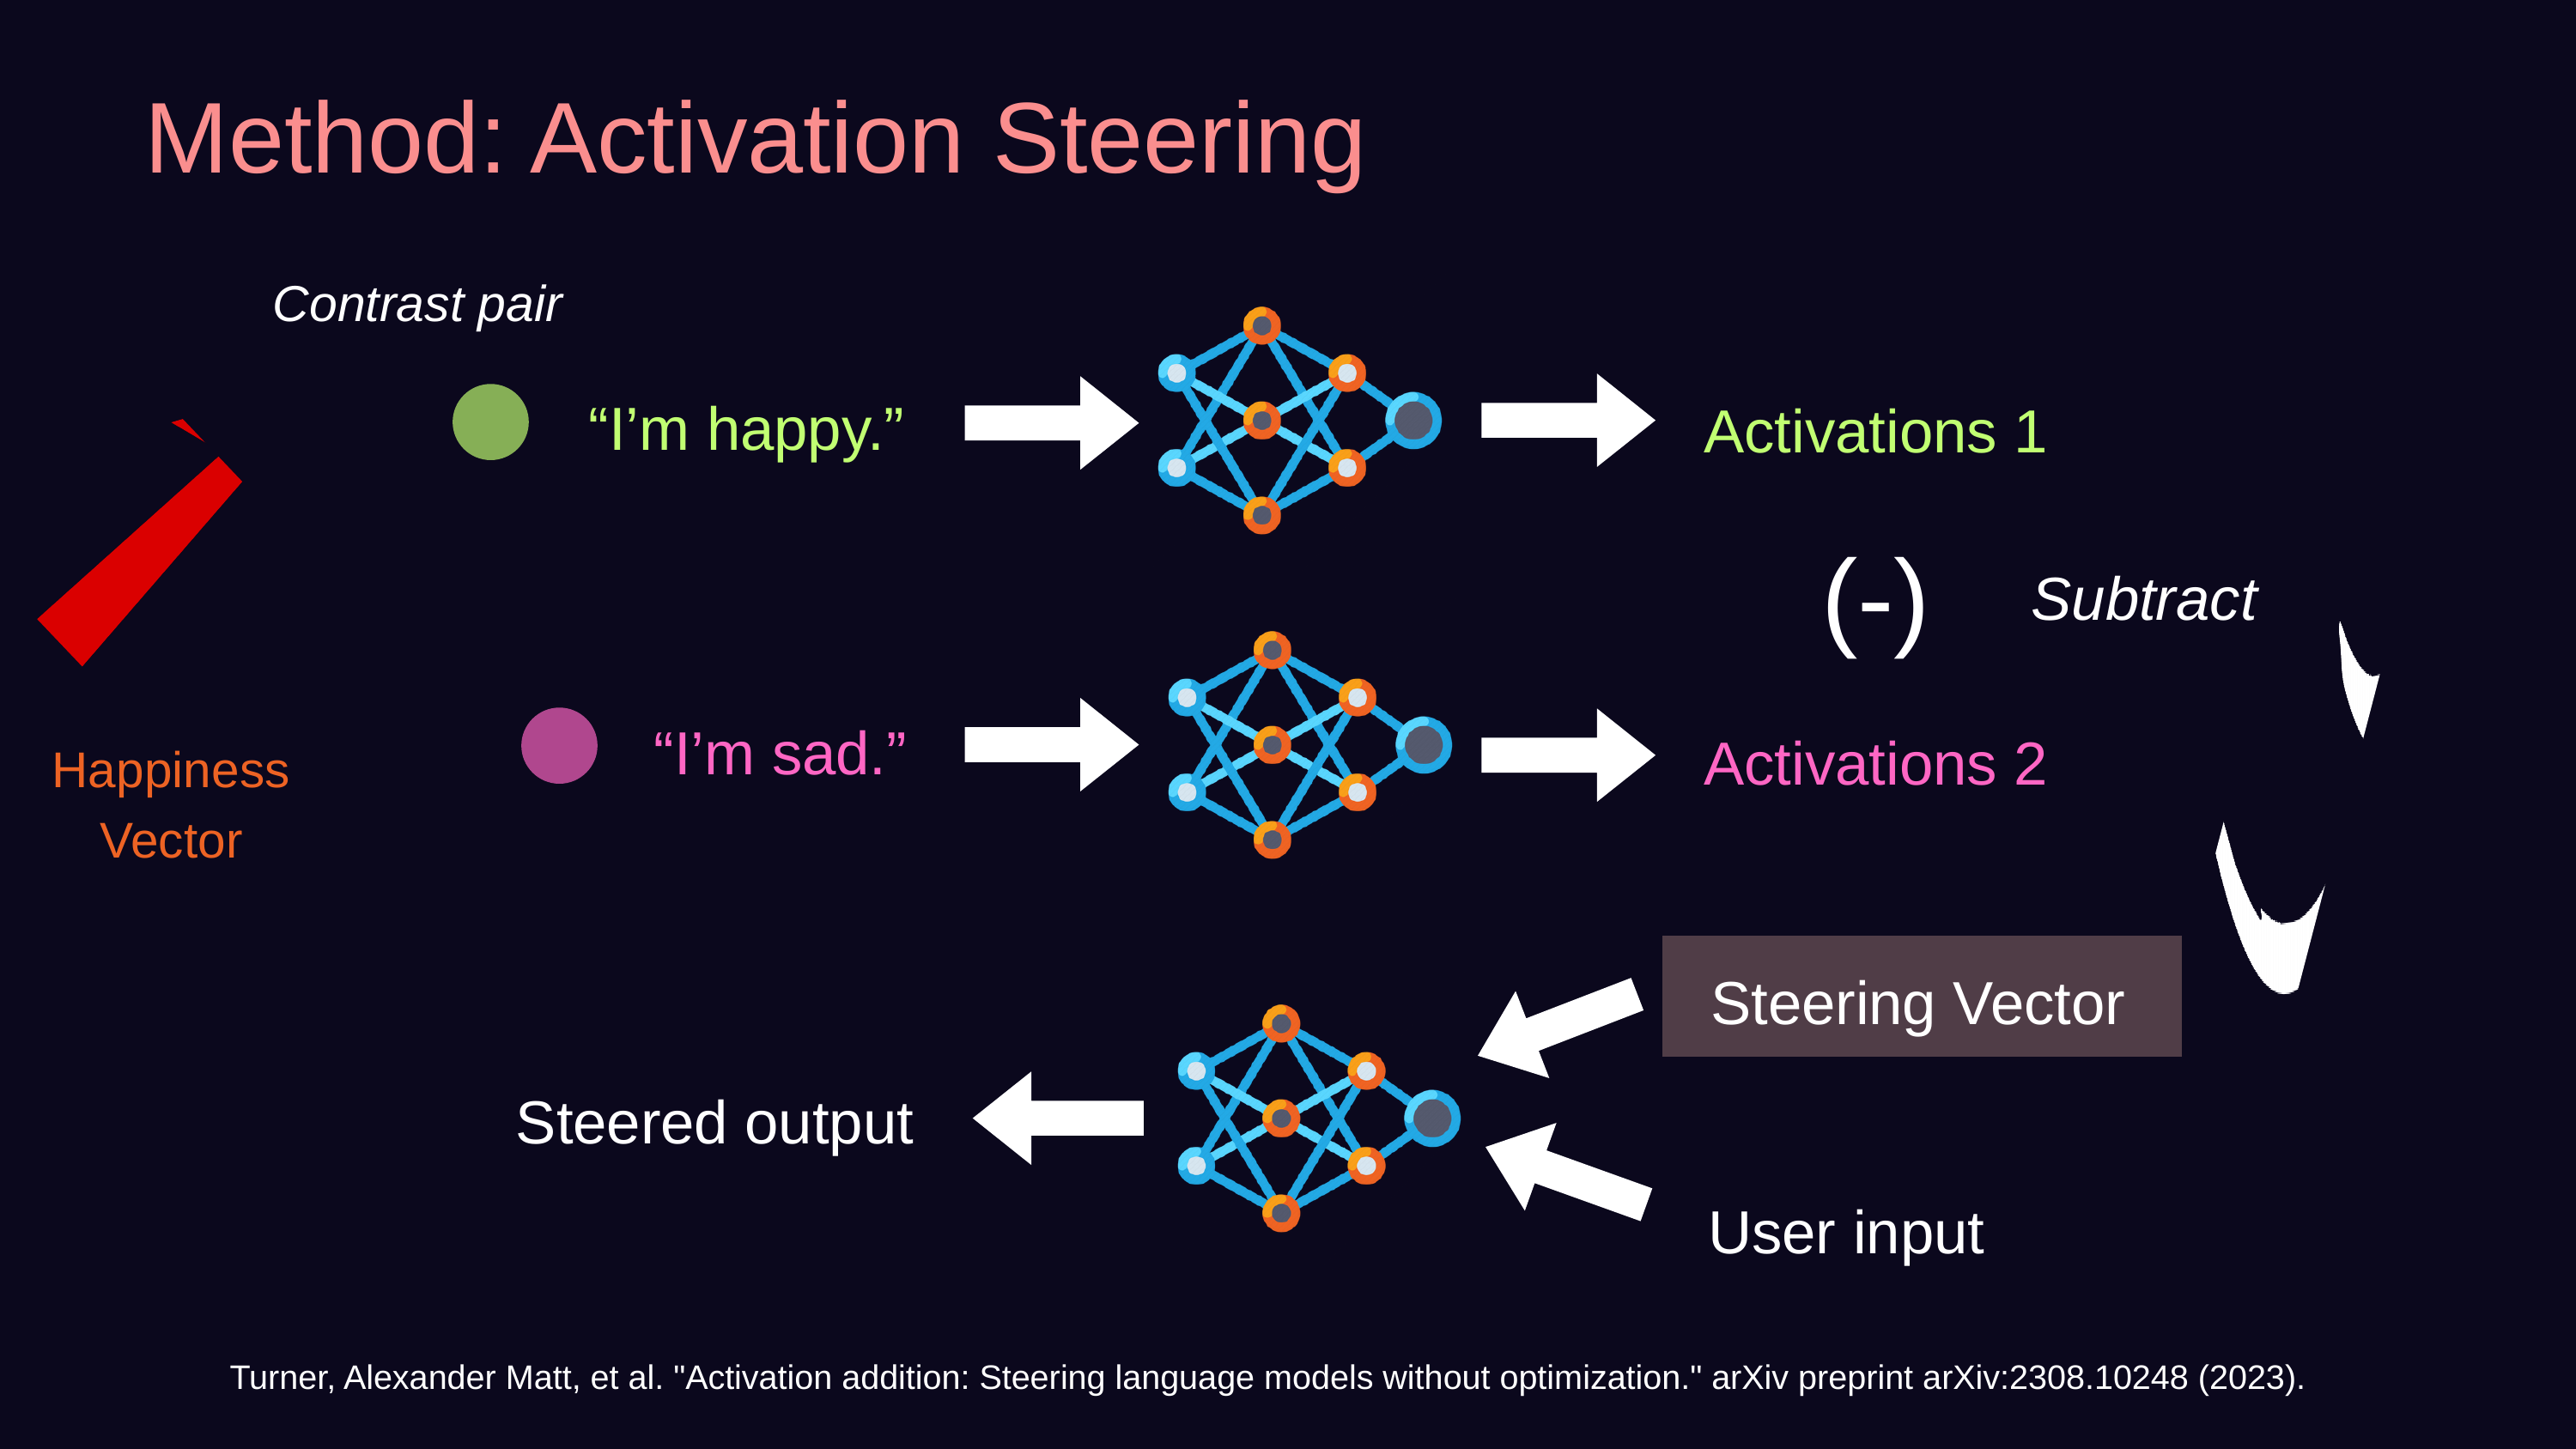

Method: Activation Steering
Contrast pair

“I’m happy.”
Activations 1

(-)
Subtract

“I’m sad.”

Activations 2

Steering Vector

Steered output

User input

Happiness
Vector
Turner, Alexander Matt, et al. "Activation addition: Steering language models without optimization." arXiv preprint arXiv:2308.10248 (2023).